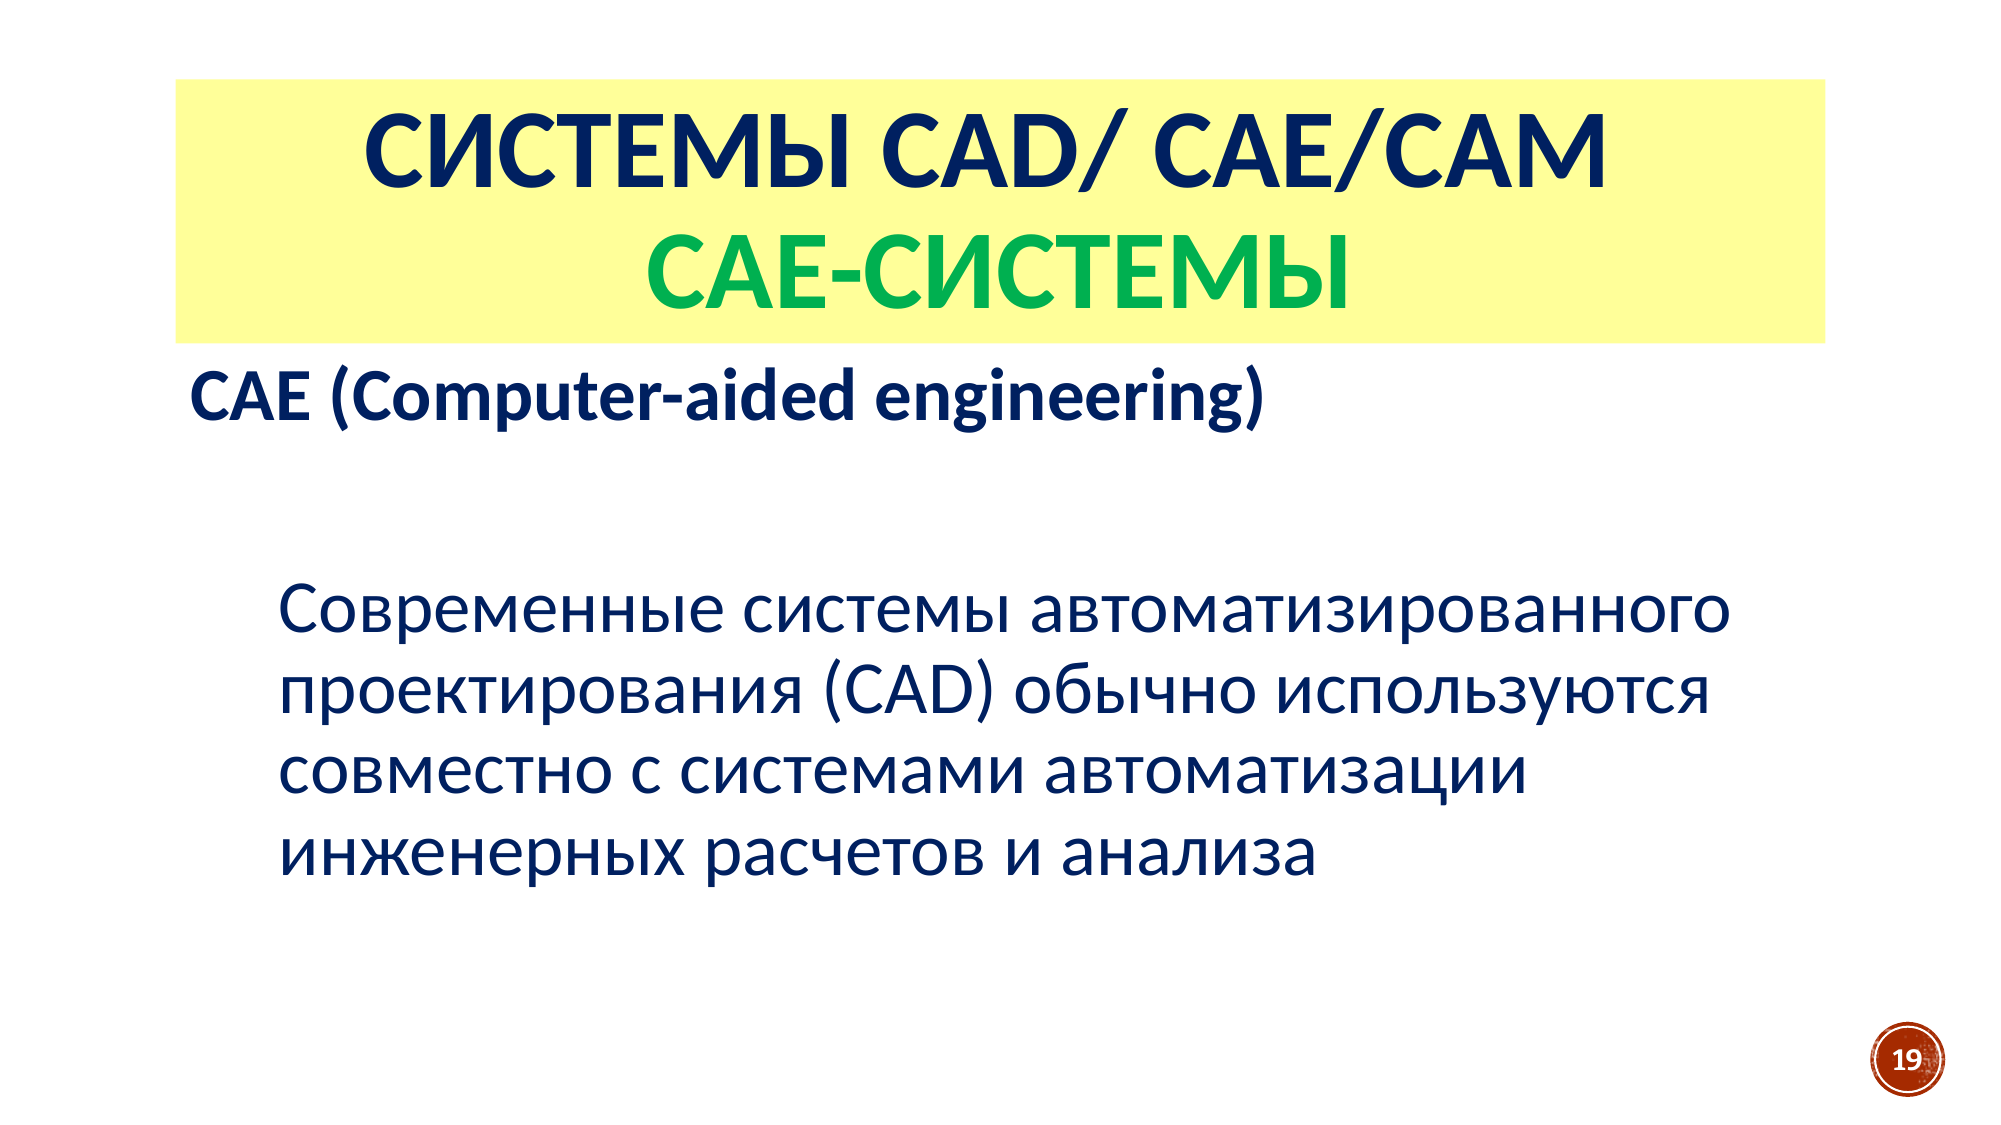

# Системы CAD/ CAE/СAM CAЕ-системы
CAE (Computer-aided engineering)

Современные системы автоматизированного проектирования (CAD) обычно используются совместно с системами автоматизации инженерных расчетов и анализа

19